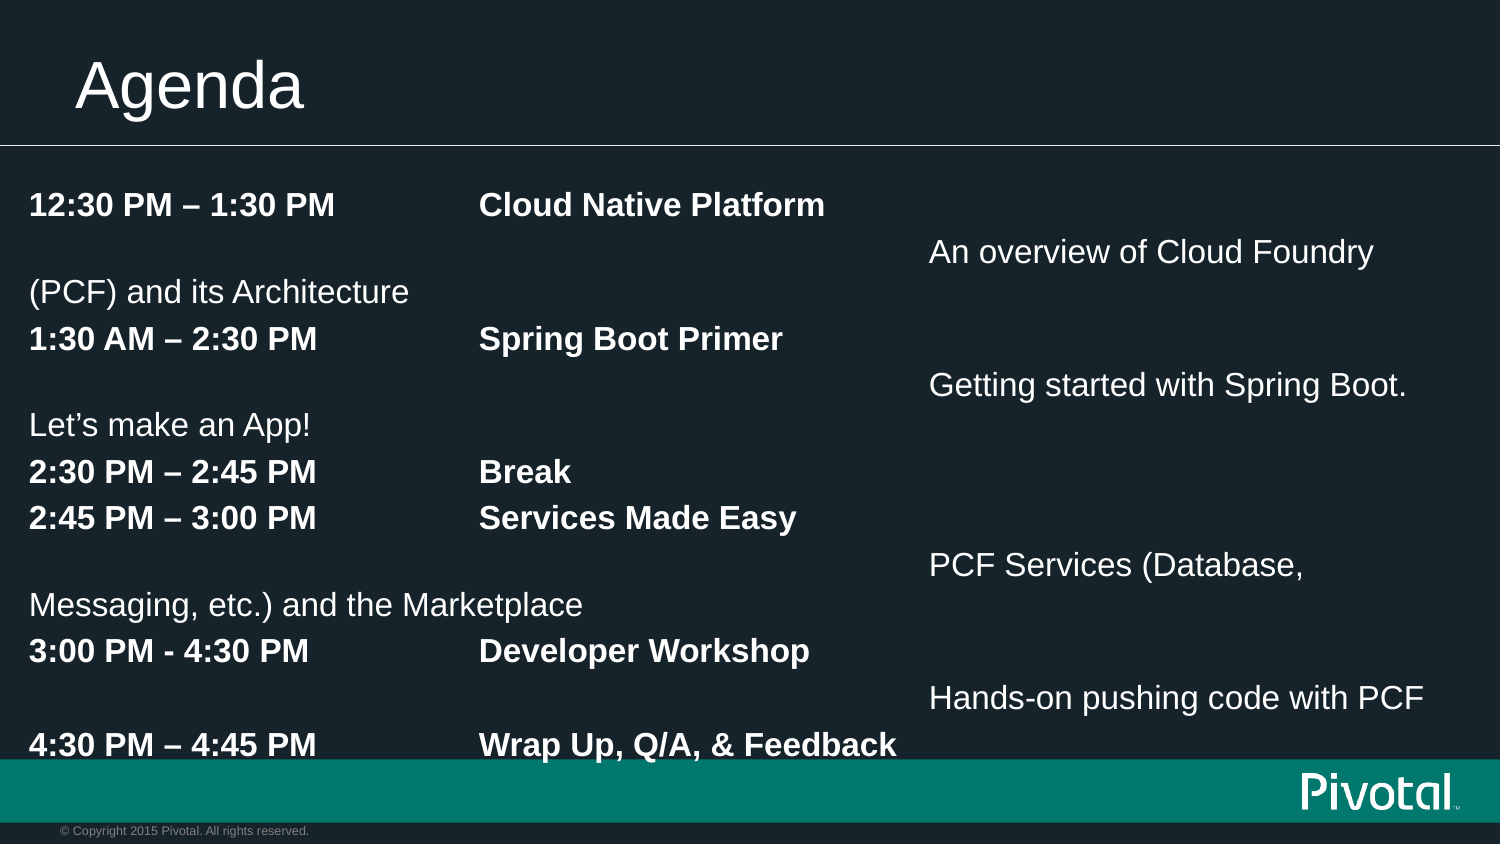

# Agenda
12:30 PM – 1:30 PM	Cloud Native Platform
						An overview of Cloud Foundry (PCF) and its Architecture
1:30 AM – 2:30 PM		Spring Boot Primer
						Getting started with Spring Boot.  Let’s make an App!
2:30 PM – 2:45 PM		Break
2:45 PM – 3:00 PM		Services Made Easy
						PCF Services (Database, Messaging, etc.) and the Marketplace
3:00 PM - 4:30 PM		Developer Workshop
						Hands-on pushing code with PCF
4:30 PM – 4:45 PM		Wrap Up, Q/A, & Feedback